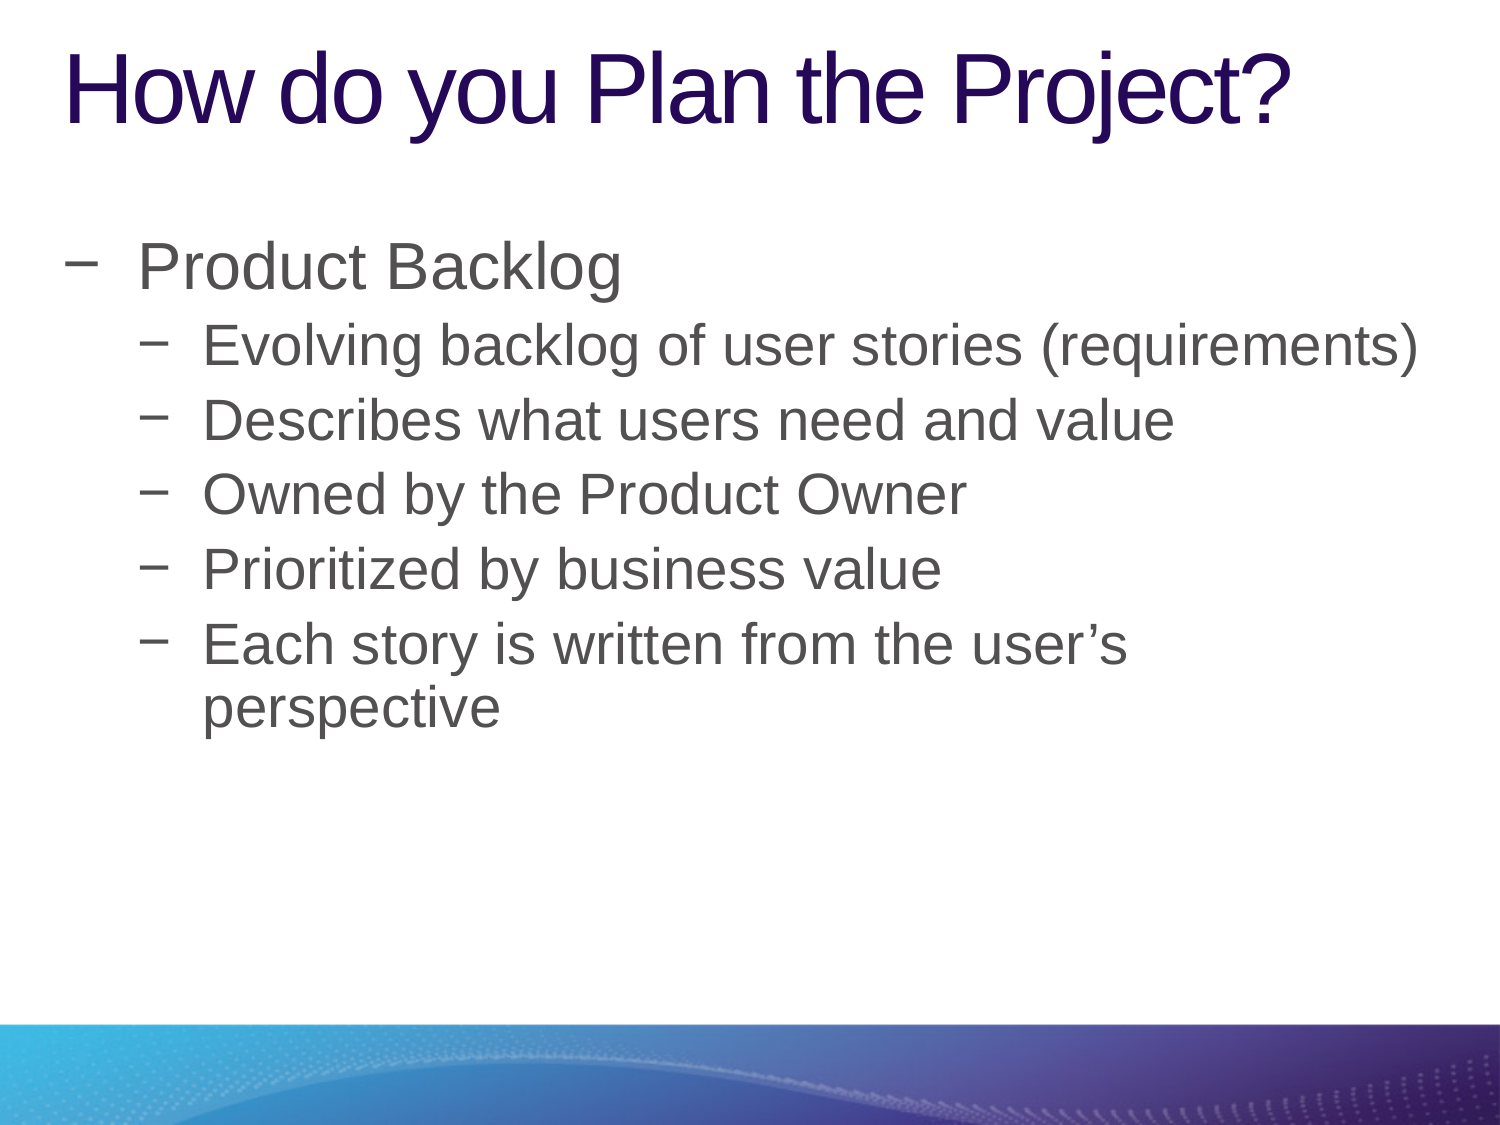

# How do you Plan the Project?
Product Backlog
Evolving backlog of user stories (requirements)
Describes what users need and value
Owned by the Product Owner
Prioritized by business value
Each story is written from the user’s perspective